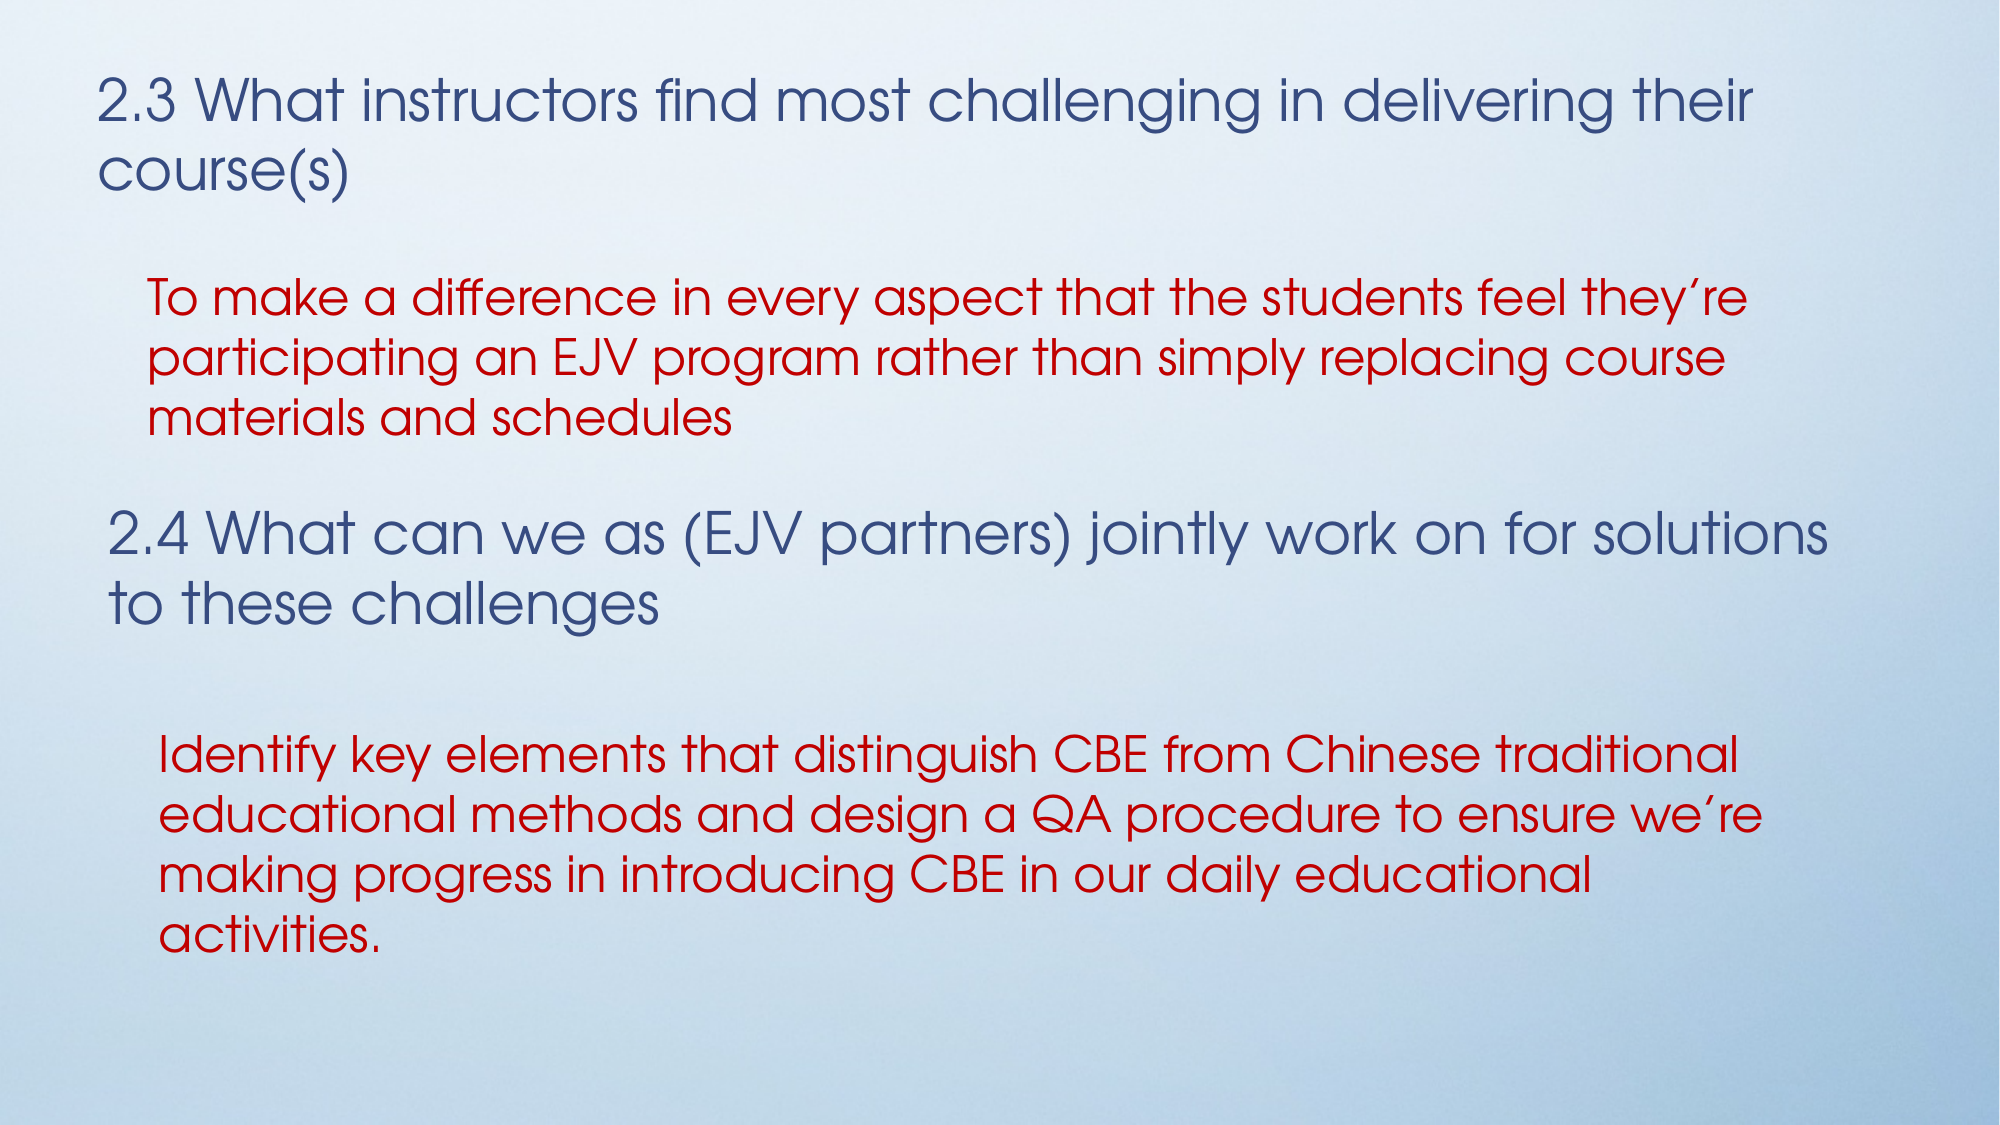

2.3 What instructors find most challenging in delivering their course(s)
To make a difference in every aspect that the students feel they’re participating an EJV program rather than simply replacing course materials and schedules
2.4 What can we as (EJV partners) jointly work on for solutions to these challenges
Identify key elements that distinguish CBE from Chinese traditional educational methods and design a QA procedure to ensure we’re making progress in introducing CBE in our daily educational activities.